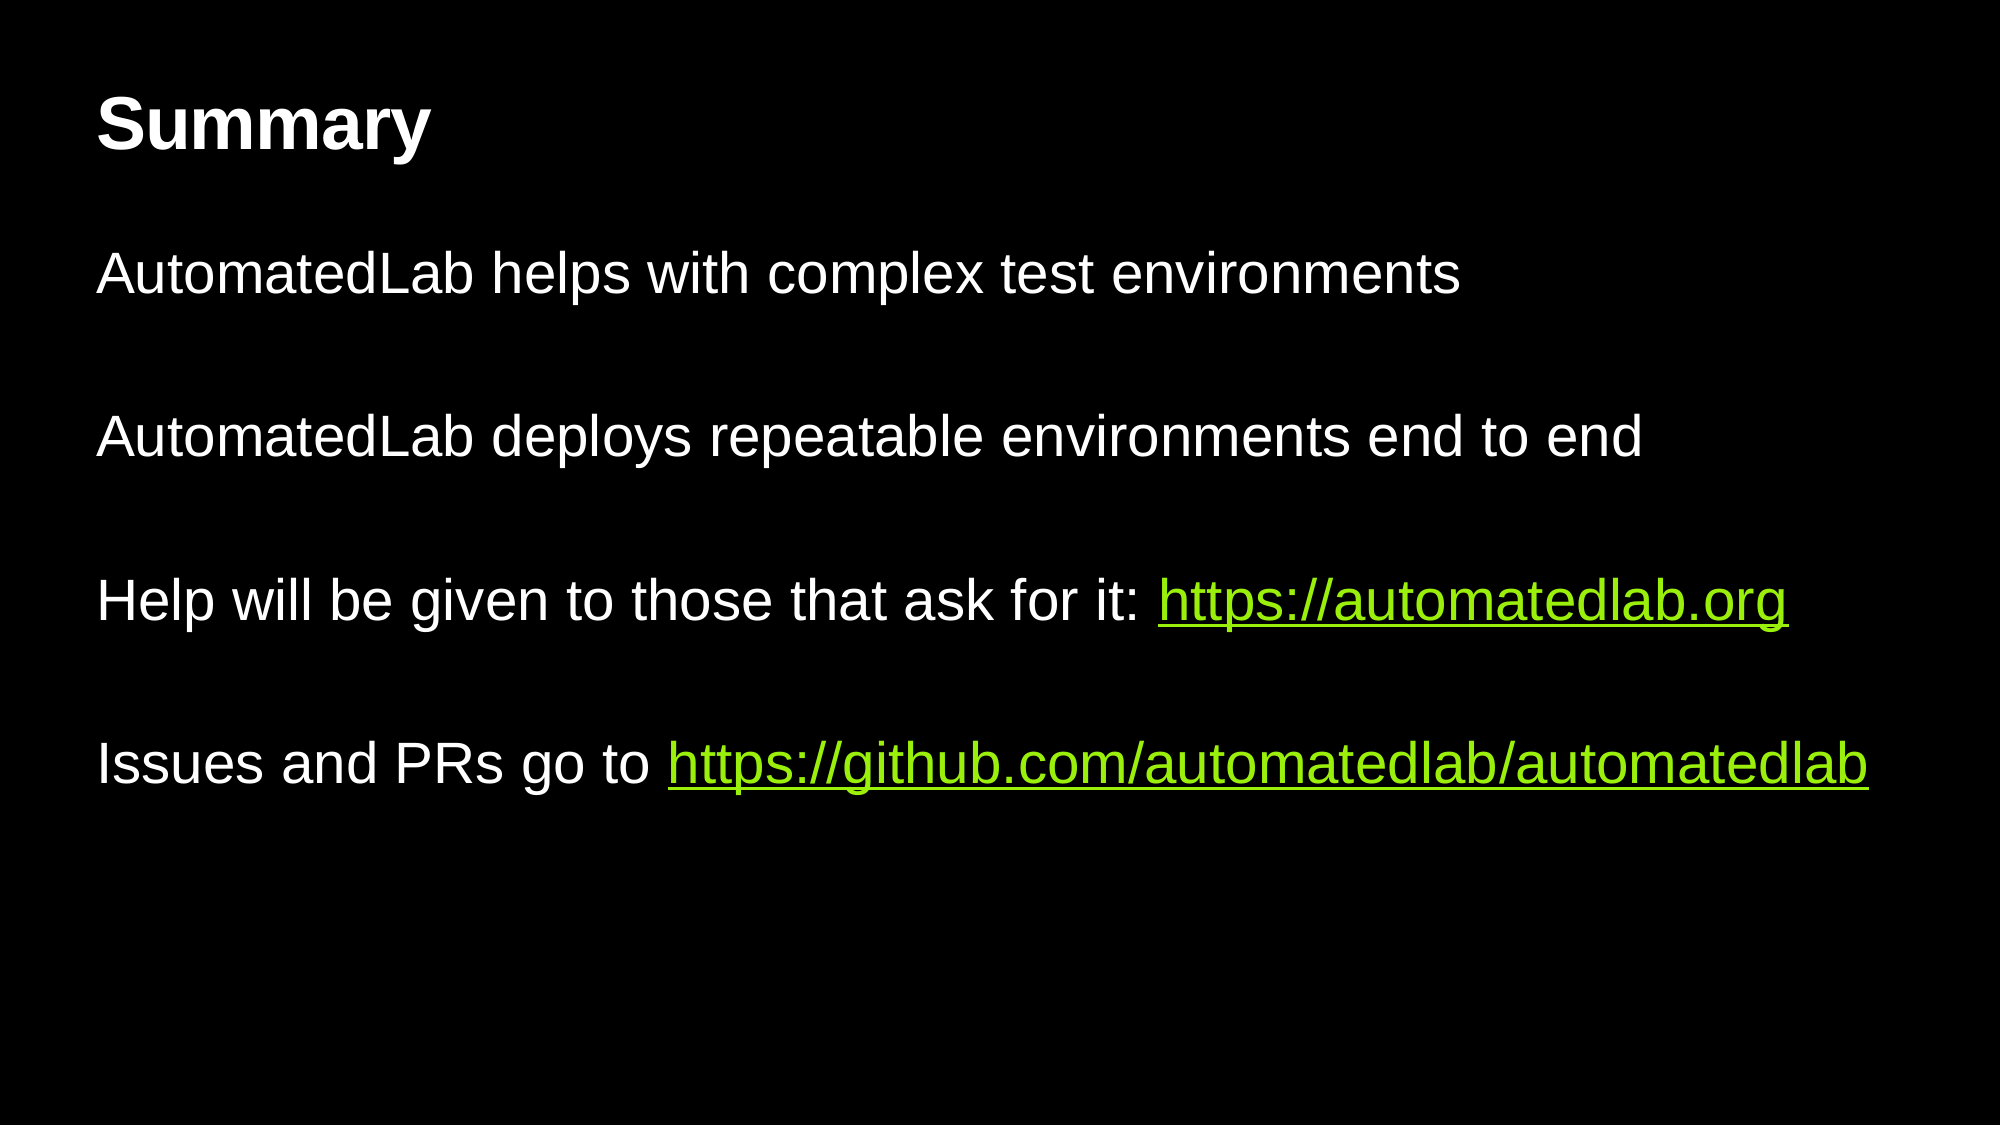

# Summary
AutomatedLab helps with complex test environments

AutomatedLab deploys repeatable environments end to end

Help will be given to those that ask for it: https://automatedlab.org

Issues and PRs go to https://github.com/automatedlab/automatedlab